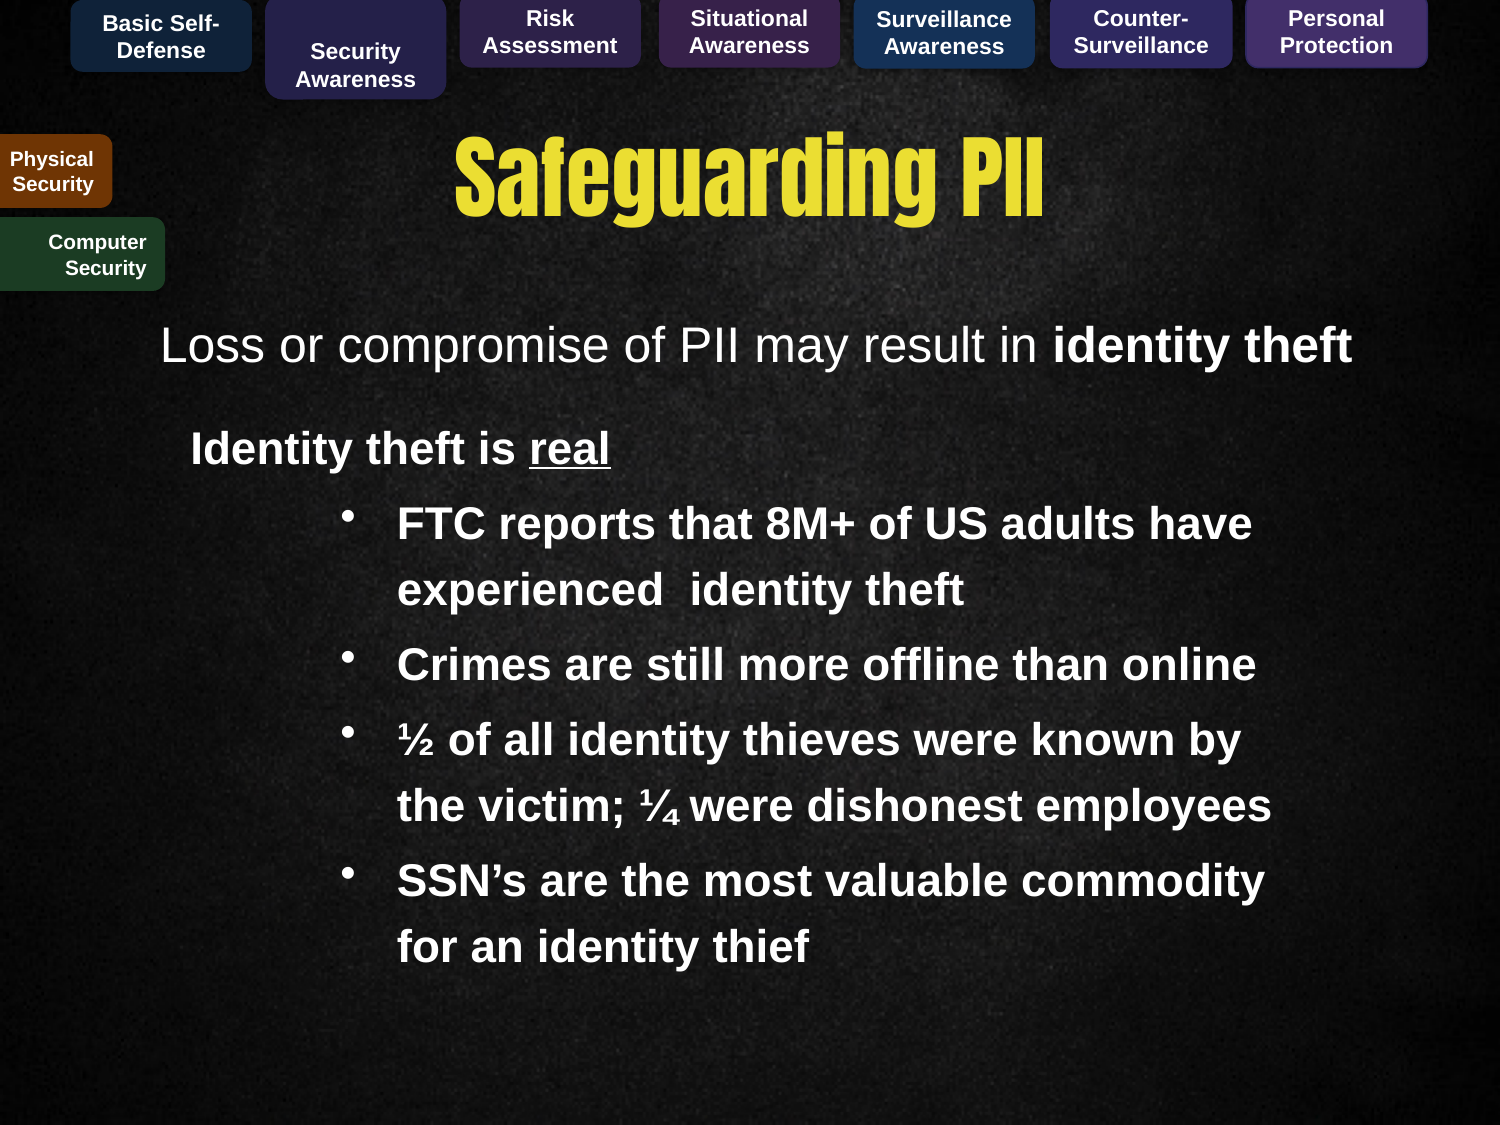

Basic Self-Defense

Security
Awareness
Risk
Assessment
Situational
Awareness
Counter-Surveillance
Personal
Protection
Surveillance
Awareness
Safeguarding PII
Physical Security
Computer
Security
Loss or compromise of PII may result in identity theft
Identity theft is real
FTC reports that 8M+ of US adults have experienced  identity theft
Crimes are still more offline than online
½ of all identity thieves were known by the victim; ¼ were dishonest employees
SSN’s are the most valuable commodity for an identity thief